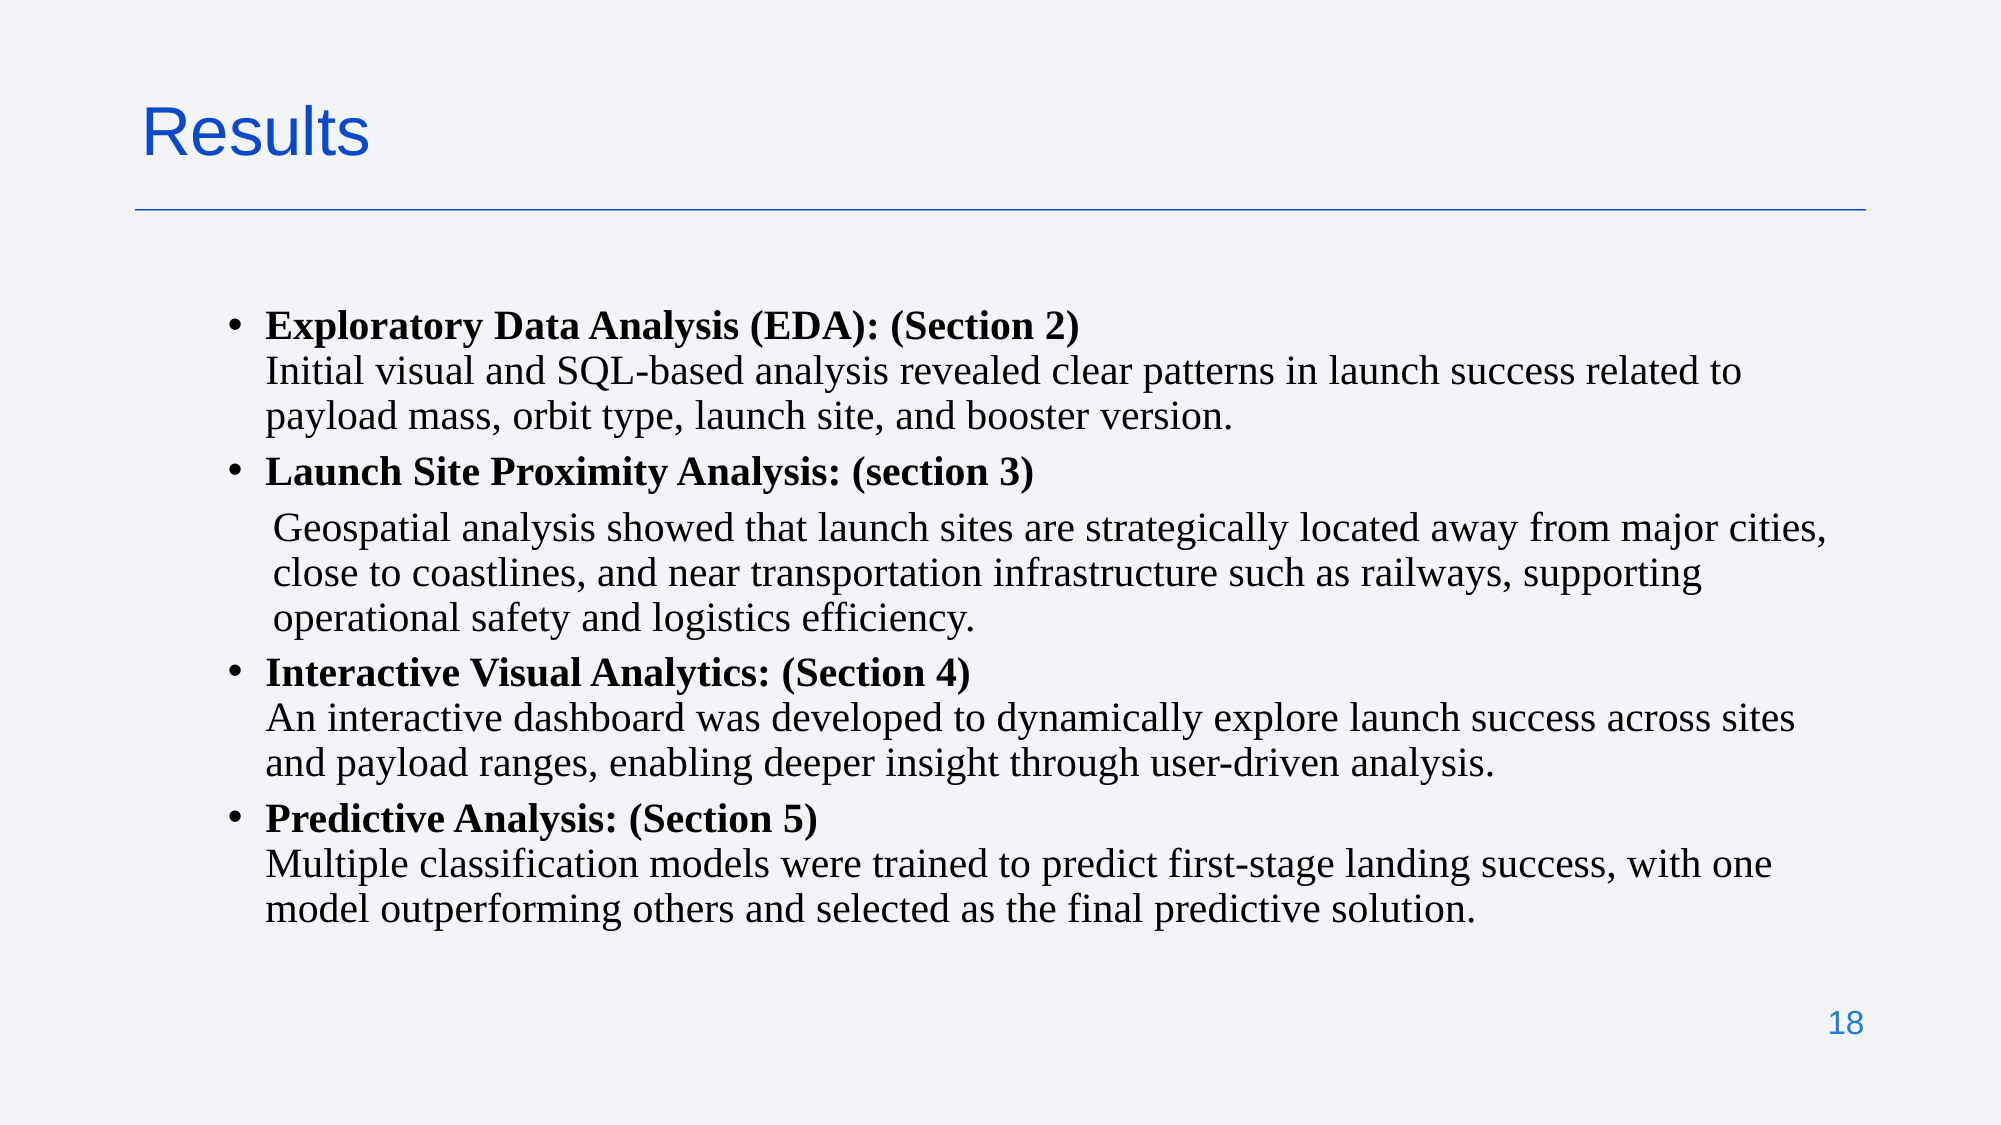

Results
Exploratory Data Analysis (EDA): (Section 2)
Initial visual and SQL-based analysis revealed clear patterns in launch success related to payload mass, orbit type, launch site, and booster version.
Launch Site Proximity Analysis: (section 3)
Geospatial analysis showed that launch sites are strategically located away from major cities, close to coastlines, and near transportation infrastructure such as railways, supporting operational safety and logistics efficiency.
Interactive Visual Analytics: (Section 4)
An interactive dashboard was developed to dynamically explore launch success across sites and payload ranges, enabling deeper insight through user-driven analysis.
Predictive Analysis: (Section 5)
Multiple classification models were trained to predict first-stage landing success, with one model outperforming others and selected as the final predictive solution.
18